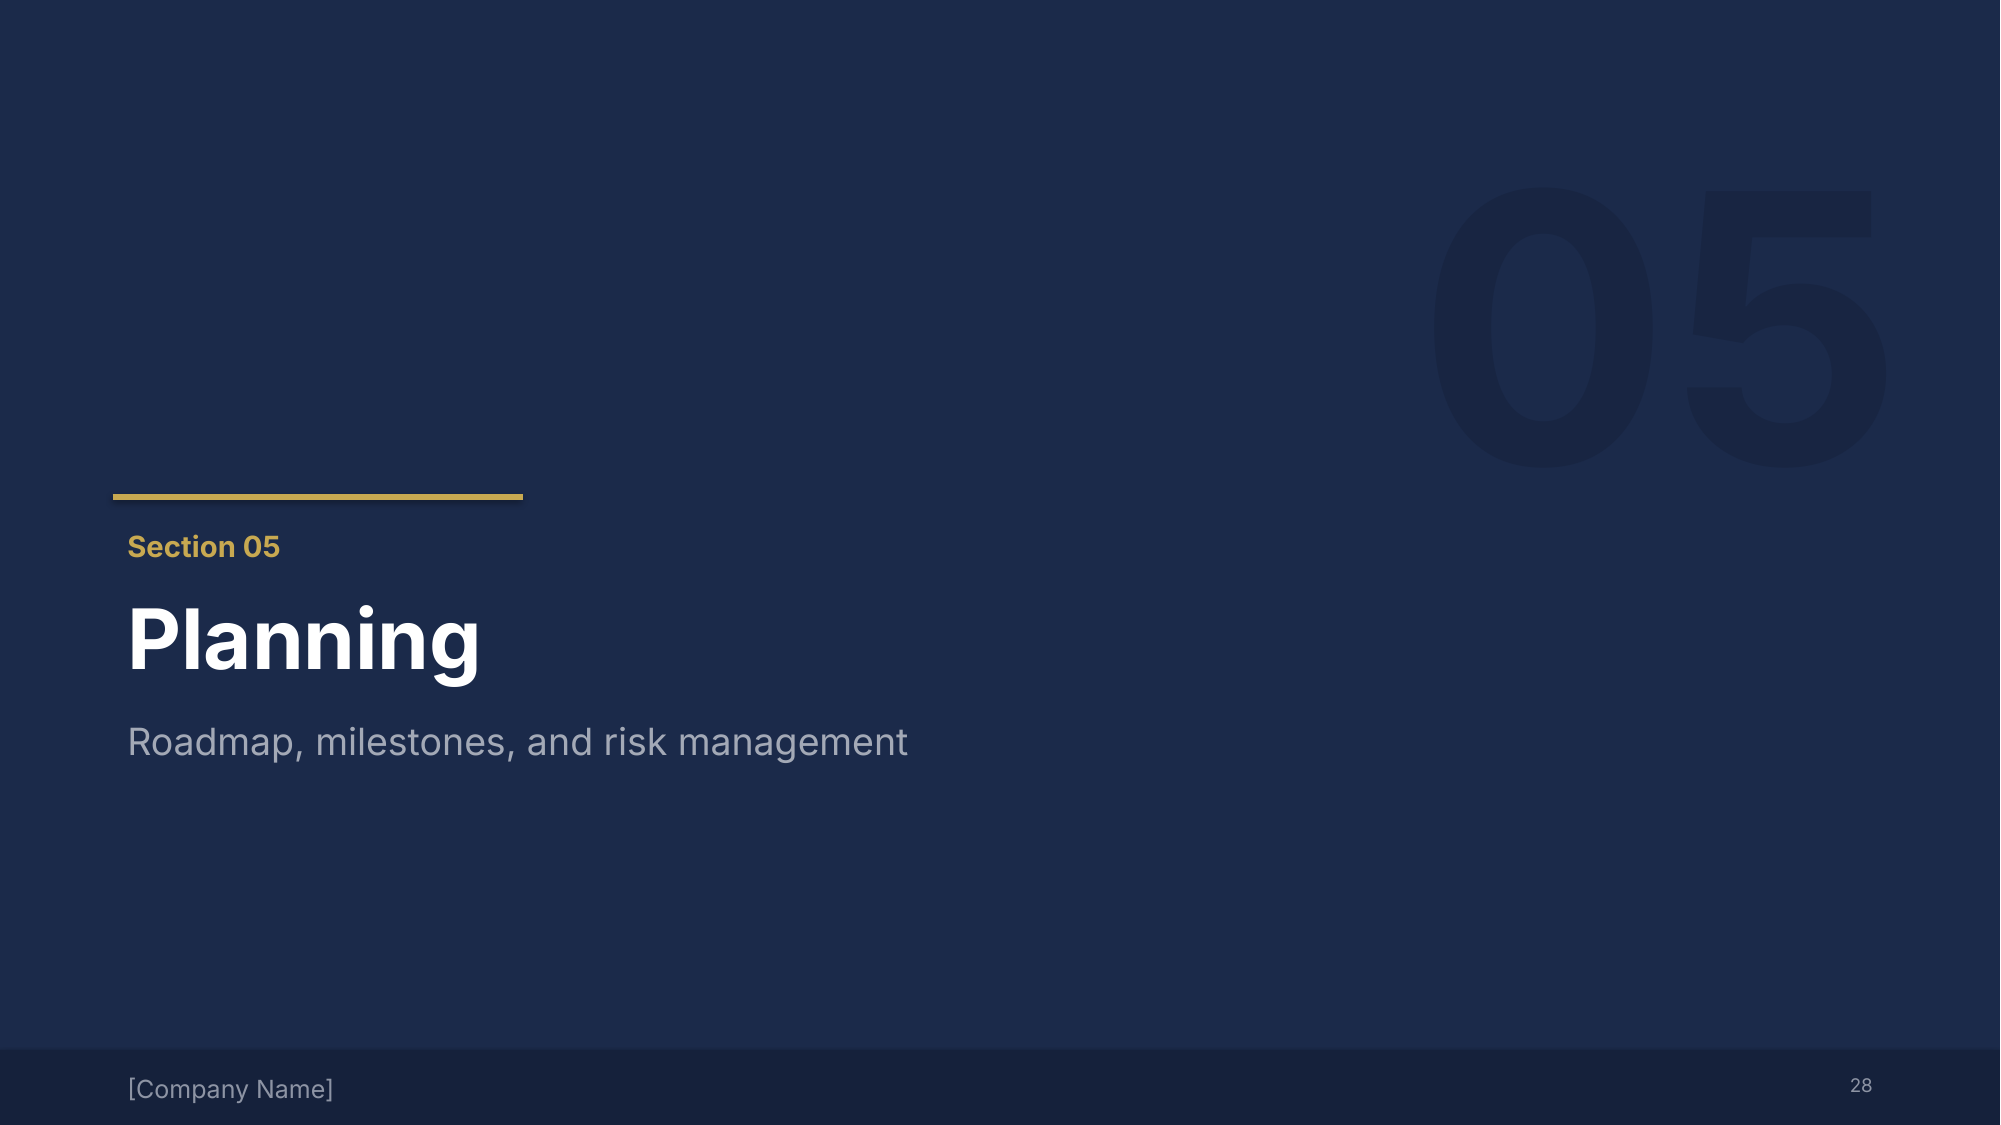

05
Section 05
Planning
Roadmap, milestones, and risk management

[Company Name]
28